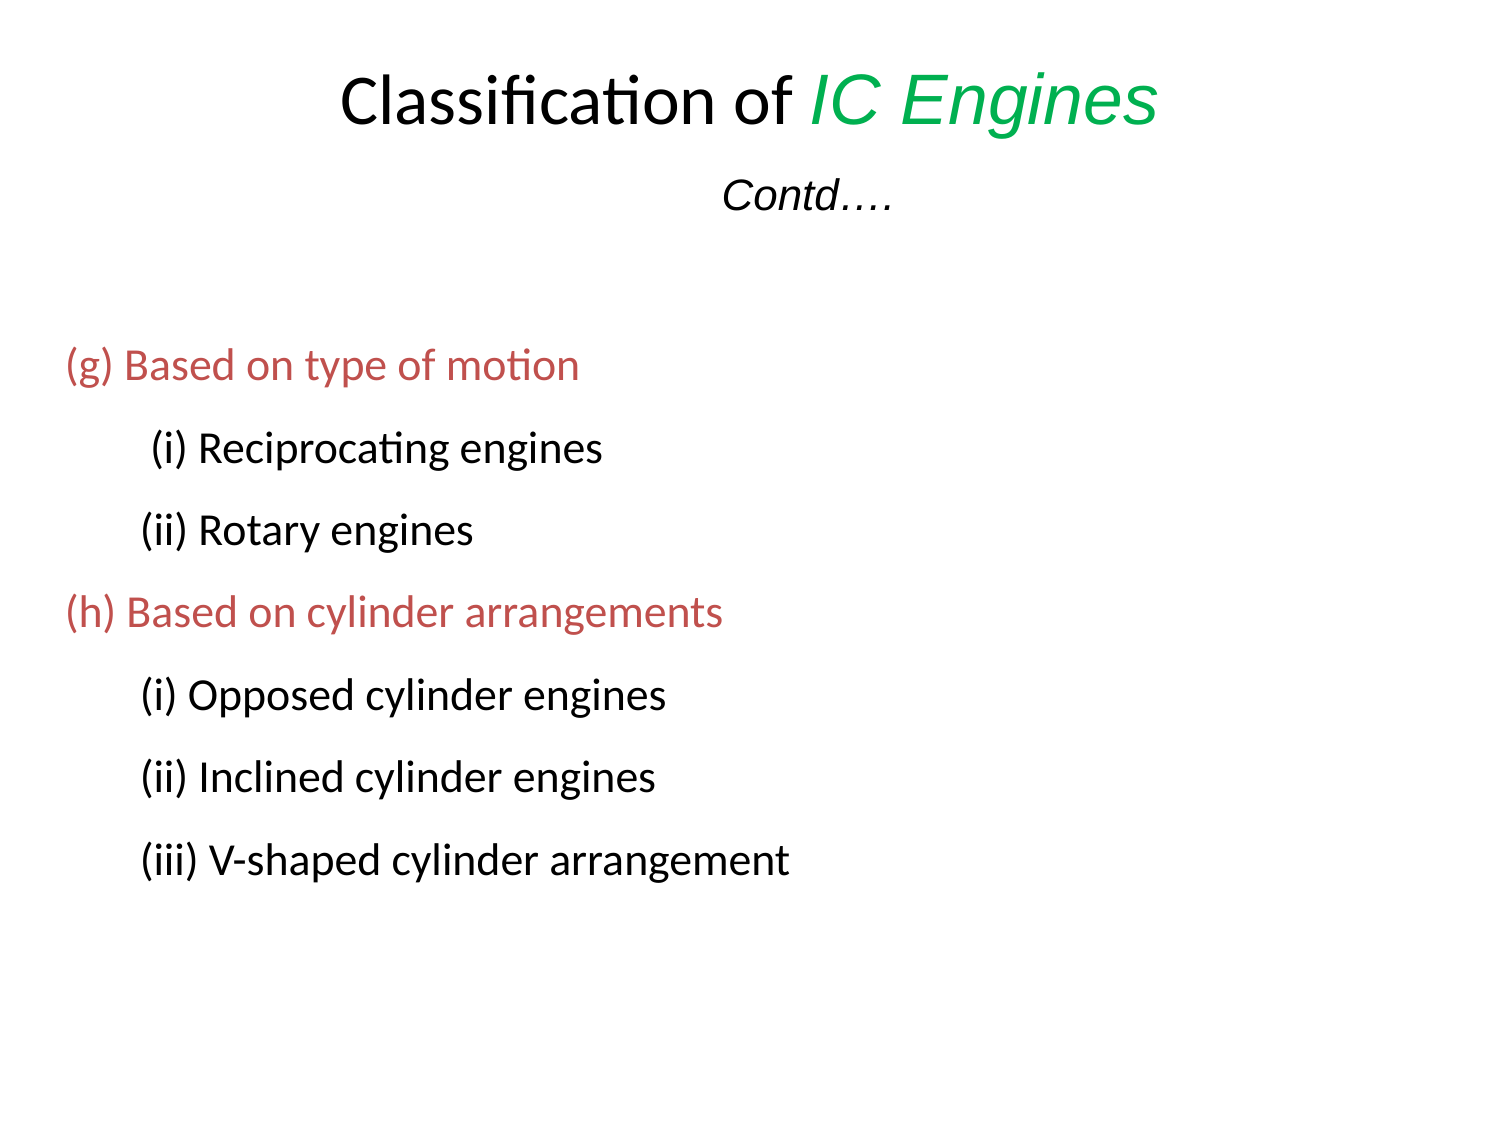

# Classification of IC Engines Contd….
(g) Based on type of motion
 (i) Reciprocating engines
(ii) Rotary engines
(h) Based on cylinder arrangements
(i) Opposed cylinder engines
(ii) Inclined cylinder engines
(iii) V-shaped cylinder arrangement